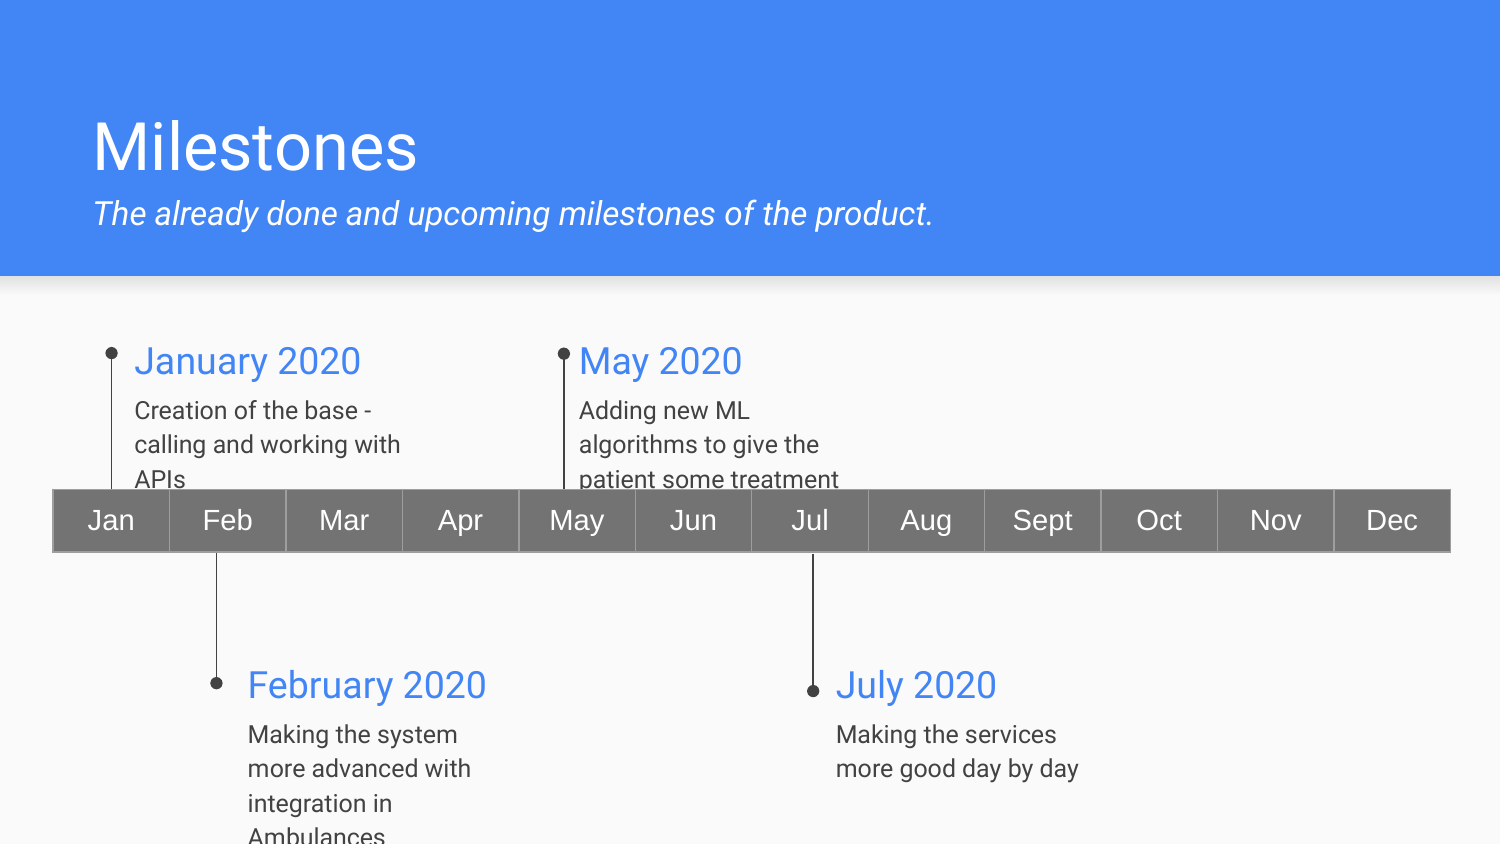

# Milestones
The already done and upcoming milestones of the product.
January 2020
May 2020
Creation of the base - calling and working with APIs
Adding new ML algorithms to give the patient some treatment
| Jan | Feb | Mar | Apr | May | Jun | Jul | Aug | Sept | Oct | Nov | Dec |
| --- | --- | --- | --- | --- | --- | --- | --- | --- | --- | --- | --- |
July 2020
February 2020
Making the system more advanced with integration in Ambulances
Making the services more good day by day